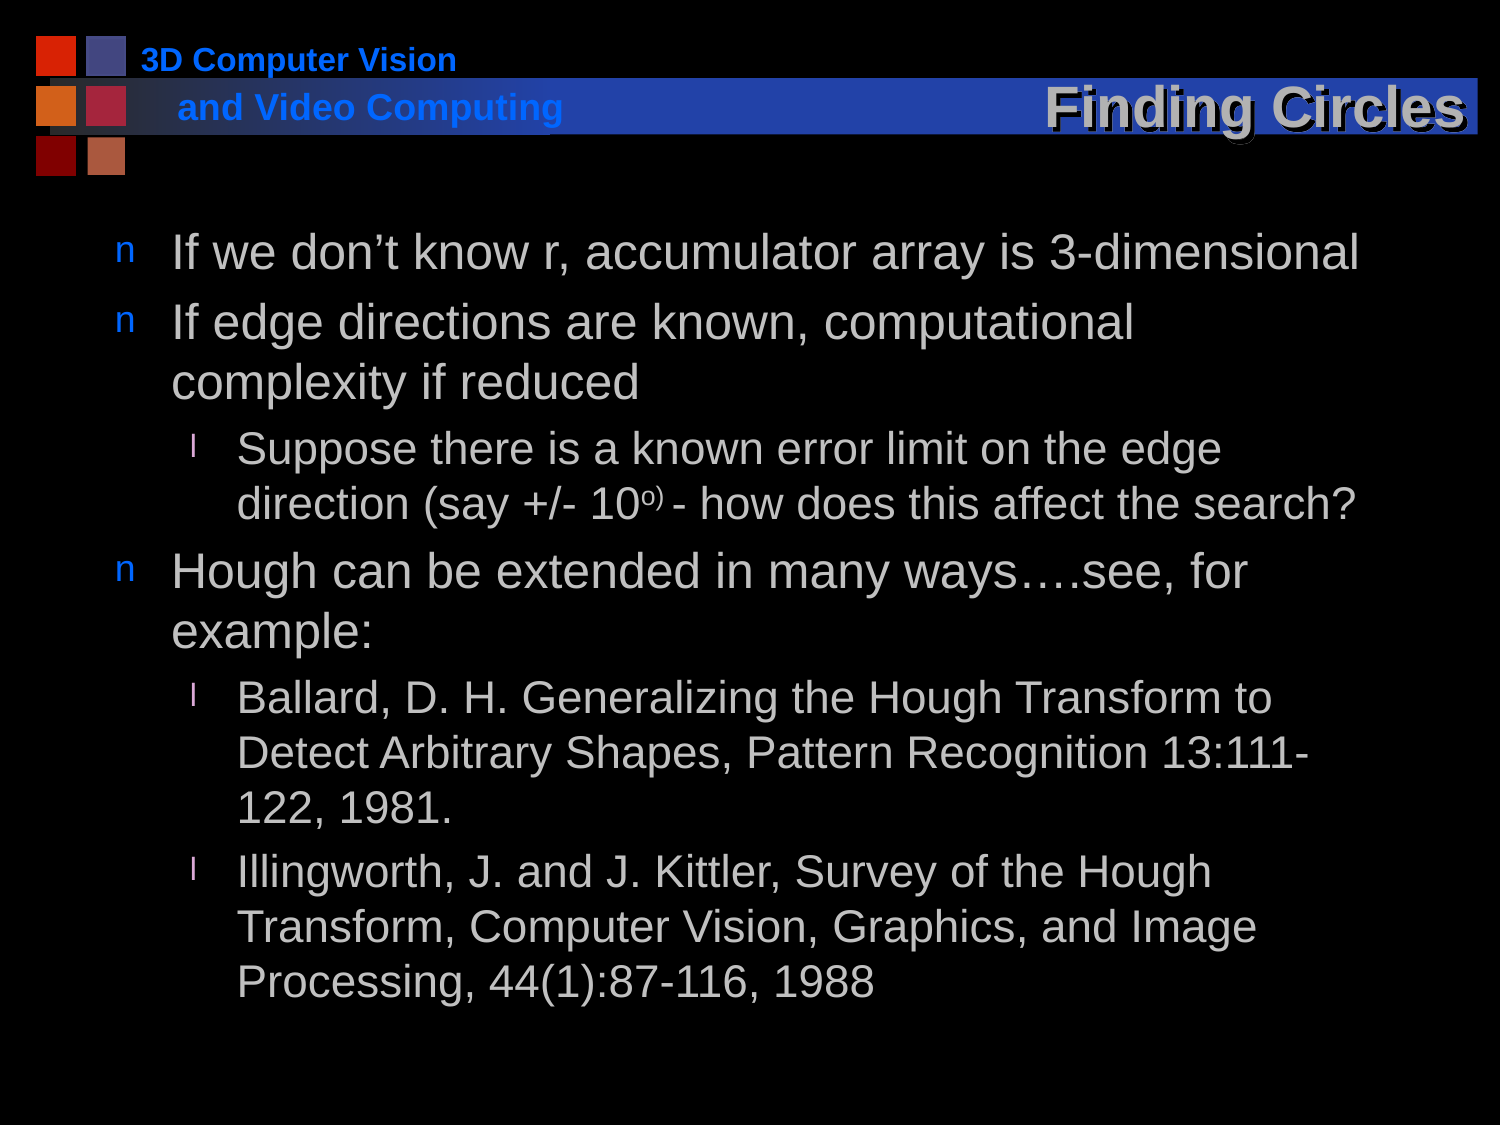

# Finding Circles
If we don’t know r, accumulator array is 3-dimensional
If edge directions are known, computational complexity if reduced
Suppose there is a known error limit on the edge direction (say +/- 10o) - how does this affect the search?
Hough can be extended in many ways….see, for example:
Ballard, D. H. Generalizing the Hough Transform to Detect Arbitrary Shapes, Pattern Recognition 13:111-122, 1981.
Illingworth, J. and J. Kittler, Survey of the Hough Transform, Computer Vision, Graphics, and Image Processing, 44(1):87-116, 1988